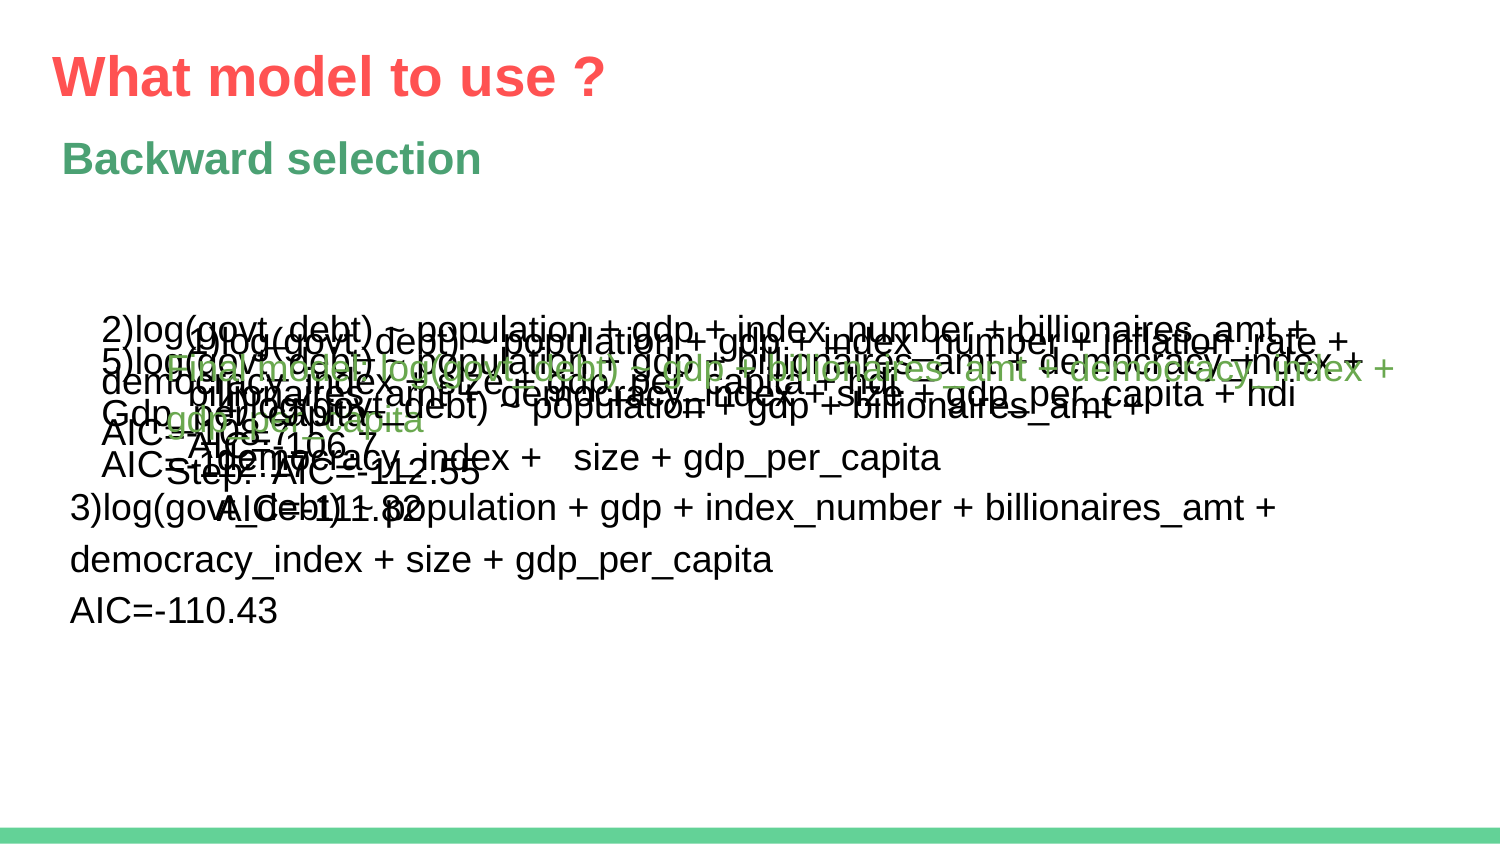

# What model to use ?
Backward selection
2)log(govt_debt) ~ population + gdp + index_number + billionaires_amt +  democracy_index + size + gdp_per_capita + hdi
AIC=-108.7

1)log(govt_debt) ~ population + gdp + index_number + inflation_rate +  billionaires_amt +  democracy_index + size + gdp_per_capita + hdi
AIC=-106.7

5)log(govt_debt) ~ population + gdp + billionaires_amt + democracy_index +  Gdp_per_capita
AIC=-112.17

Final model: log(govt_debt) ~ gdp + billionaires_amt + democracy_index + gdp_per_capita
Step:  AIC=-112.55

4)log(govt_debt) ~ population + gdp + billionaires_amt + democracy_index +   size + gdp_per_capita
AIC=-111.82

3)log(govt_debt) ~ population + gdp + index_number + billionaires_amt +  democracy_index + size + gdp_per_capita
AIC=-110.43